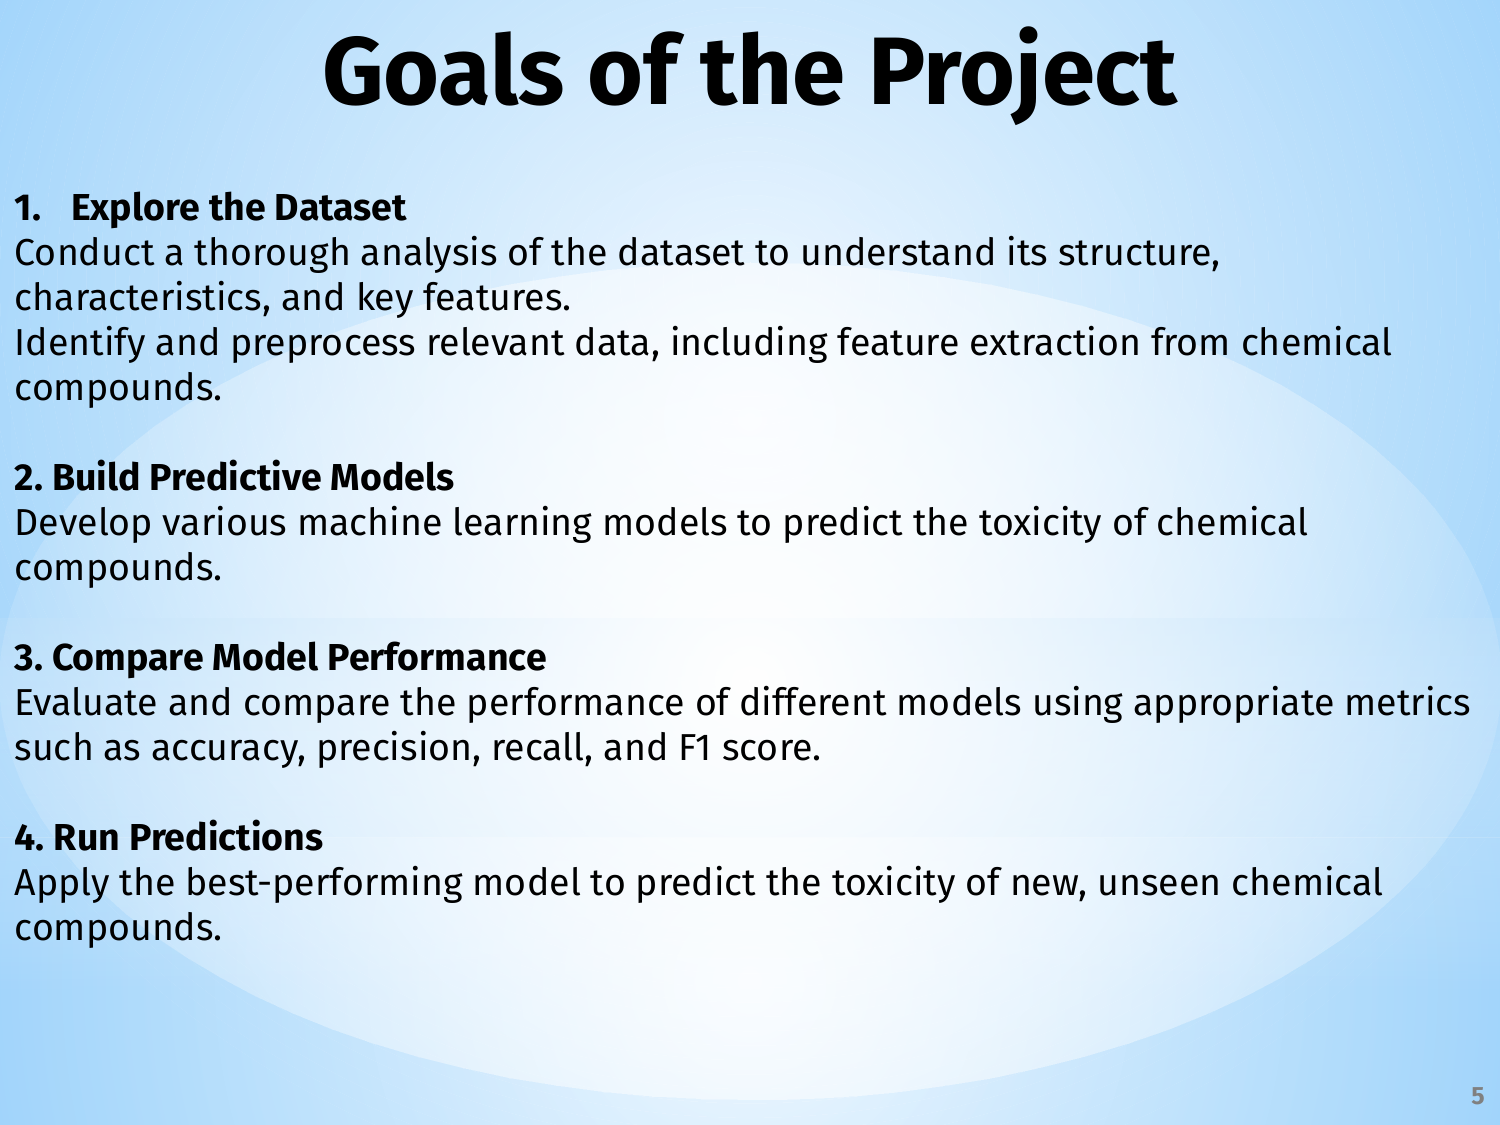

# Goals of the Project
Explore the Dataset
Conduct a thorough analysis of the dataset to understand its structure, characteristics, and key features.
Identify and preprocess relevant data, including feature extraction from chemical compounds.

2. Build Predictive Models
Develop various machine learning models to predict the toxicity of chemical compounds.

3. Compare Model Performance
Evaluate and compare the performance of different models using appropriate metrics such as accuracy, precision, recall, and F1 score.

4. Run Predictions
Apply the best-performing model to predict the toxicity of new, unseen chemical compounds.

5